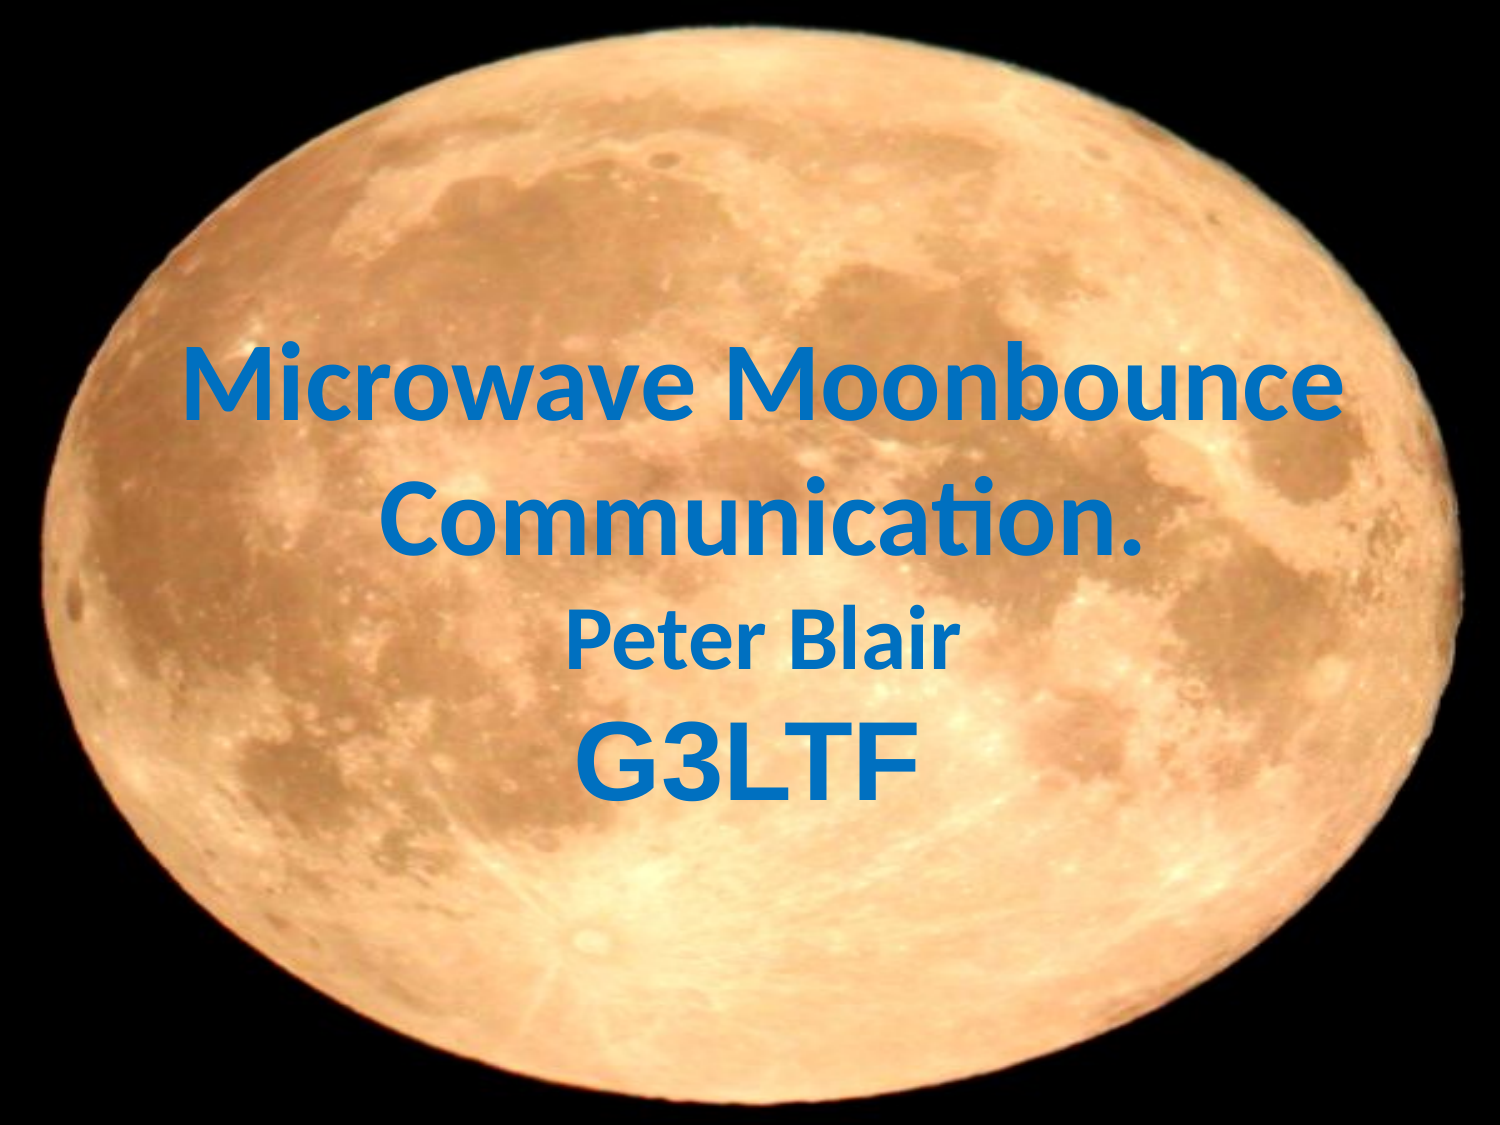

# Microwave Moonbounce Communication. Peter Blair G3LTF